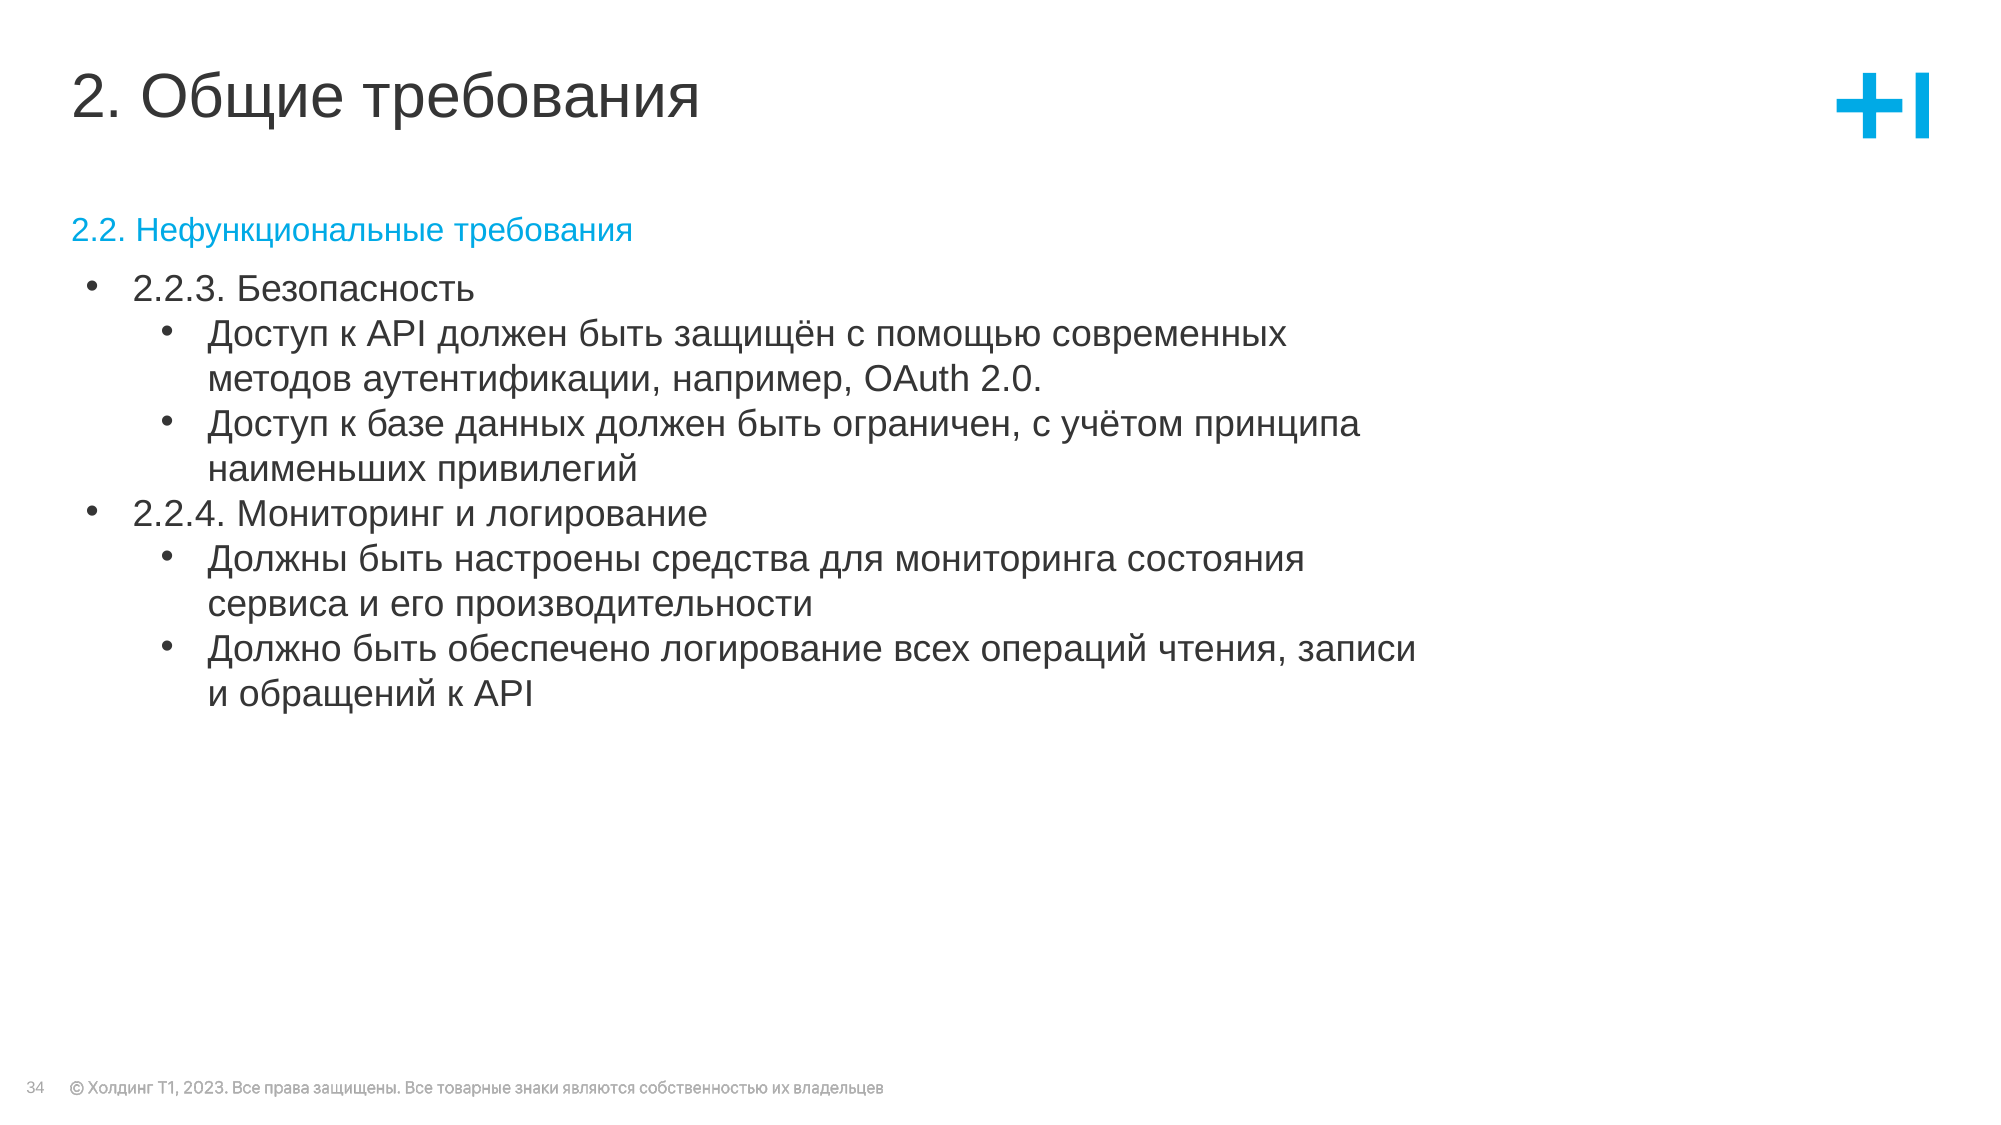

# 2. Общие требования
2.2. Нефункциональные требования
2.2.3. Безопасность
Доступ к API должен быть защищён с помощью современных методов аутентификации, например, OAuth 2.0.
Доступ к базе данных должен быть ограничен, с учётом принципа наименьших привилегий
2.2.4. Мониторинг и логирование
Должны быть настроены средства для мониторинга состояния сервиса и его производительности
Должно быть обеспечено логирование всех операций чтения, записи и обращений к API